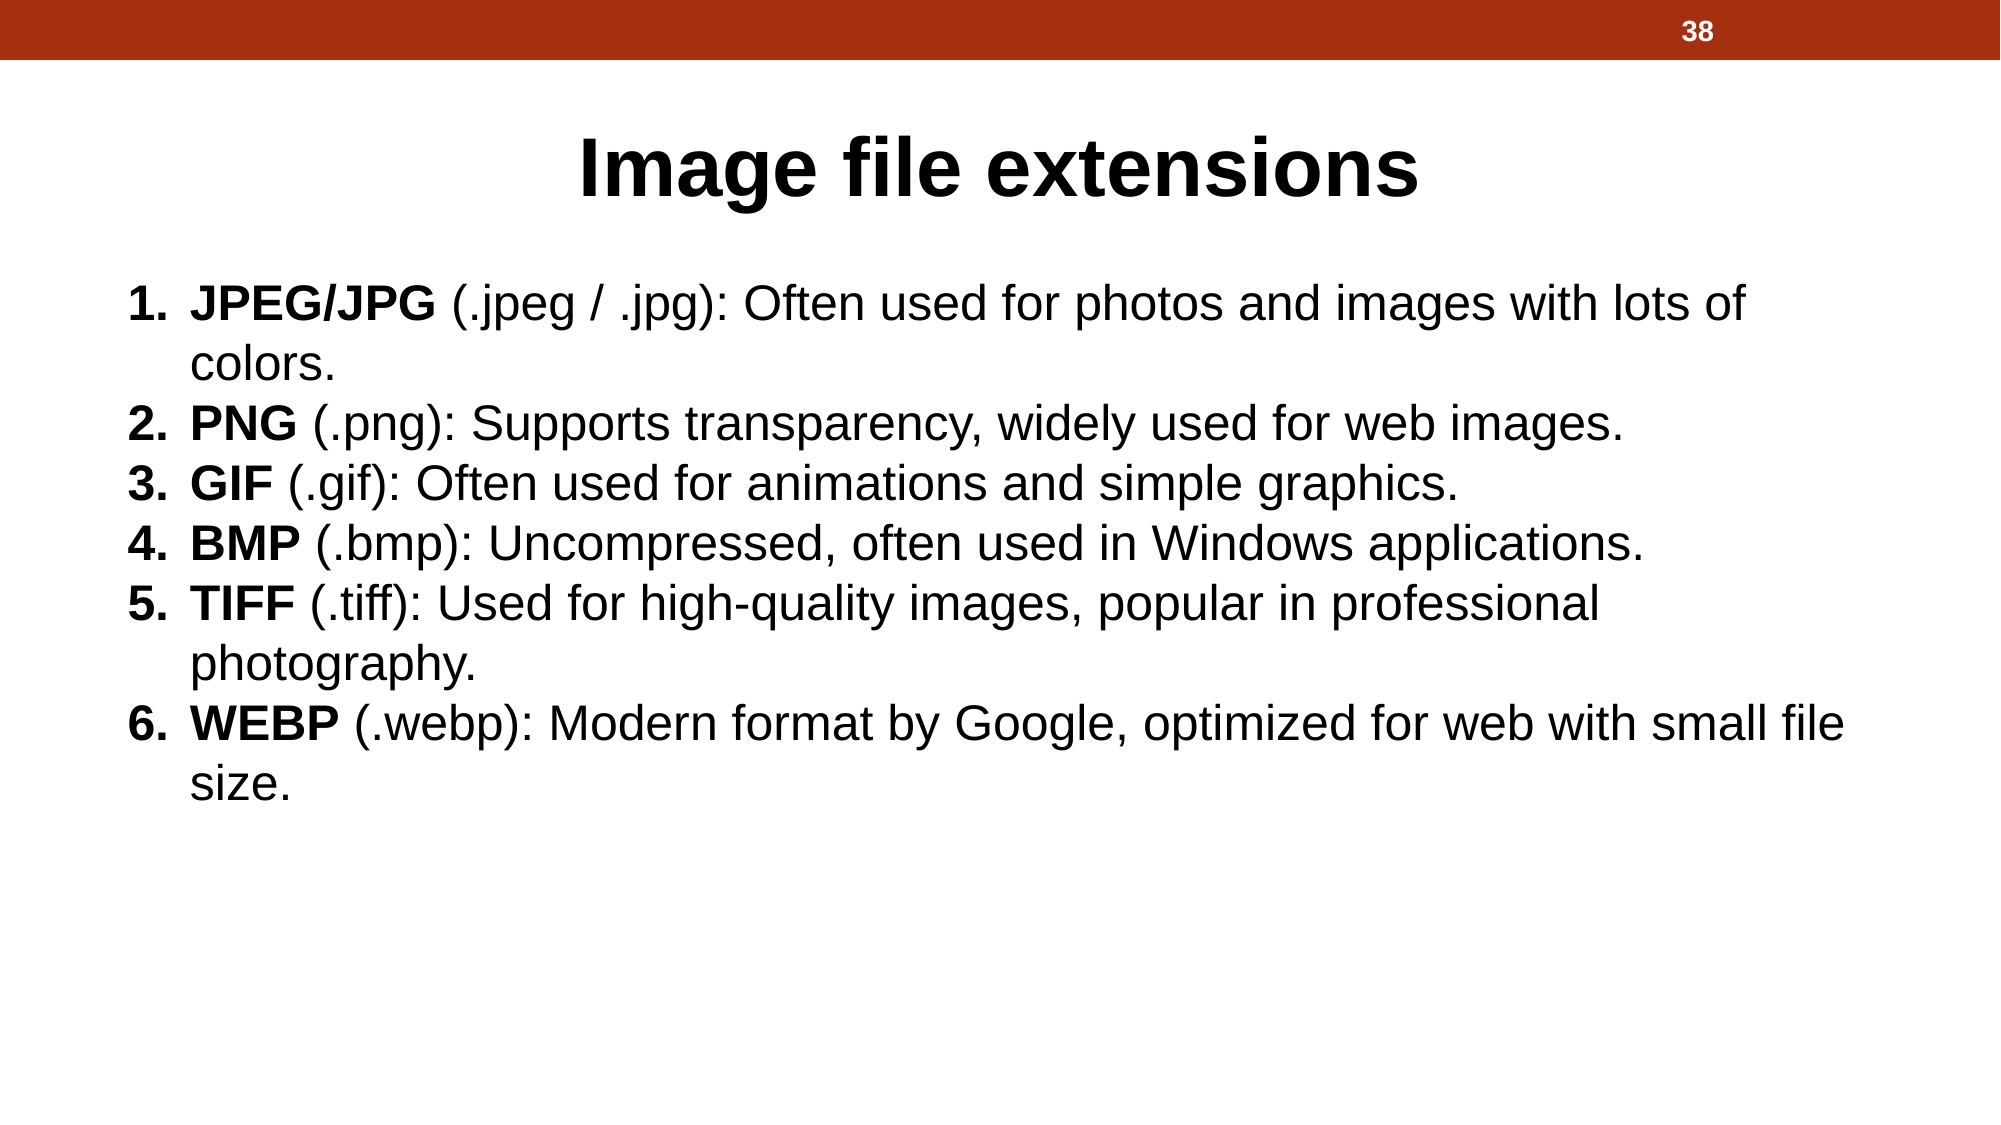

38
# Image file extensions

JPEG/JPG (.jpeg / .jpg): Often used for photos and images with lots of colors.
PNG (.png): Supports transparency, widely used for web images.
GIF (.gif): Often used for animations and simple graphics.
BMP (.bmp): Uncompressed, often used in Windows applications.
TIFF (.tiff): Used for high-quality images, popular in professional photography.
WEBP (.webp): Modern format by Google, optimized for web with small file size.